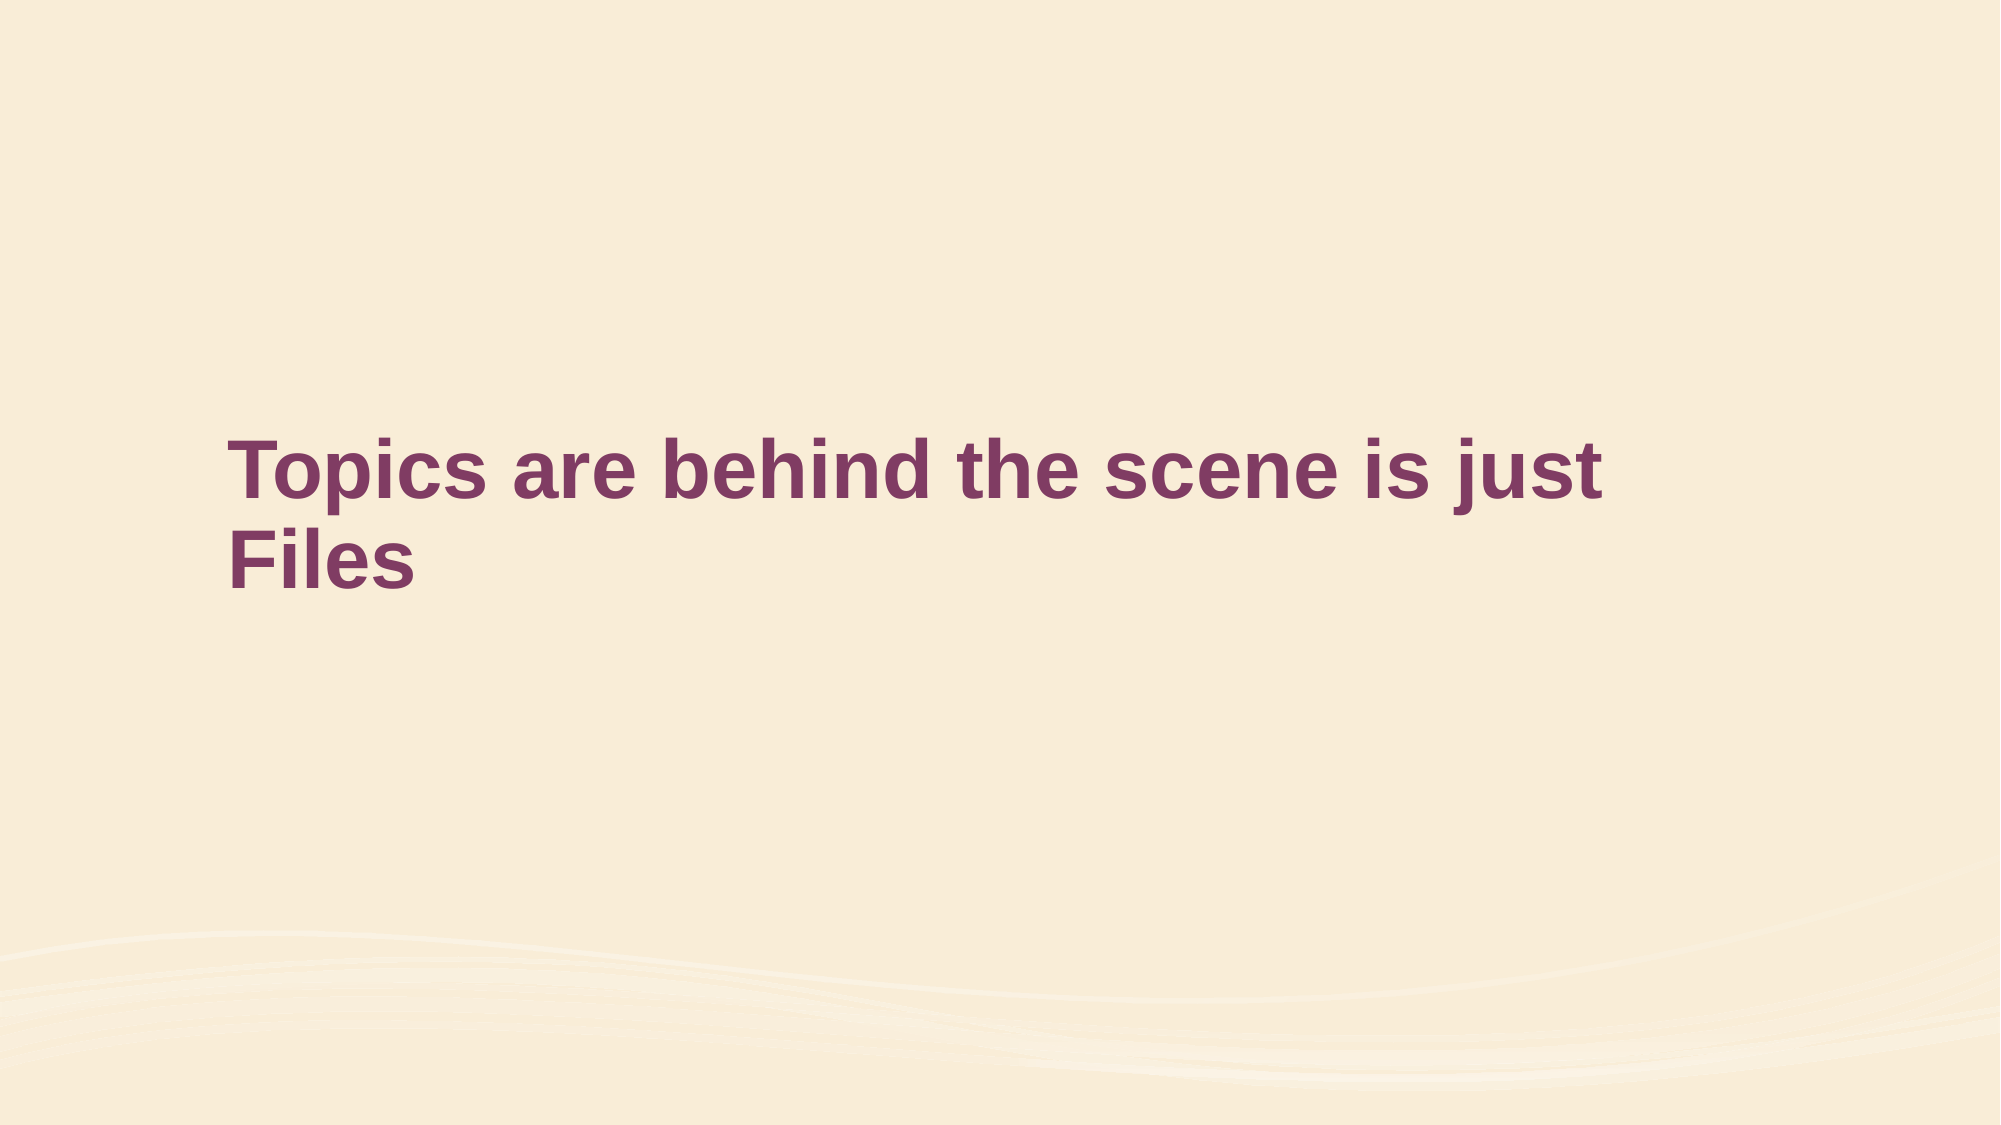

# Topics are behind the scene is just Files